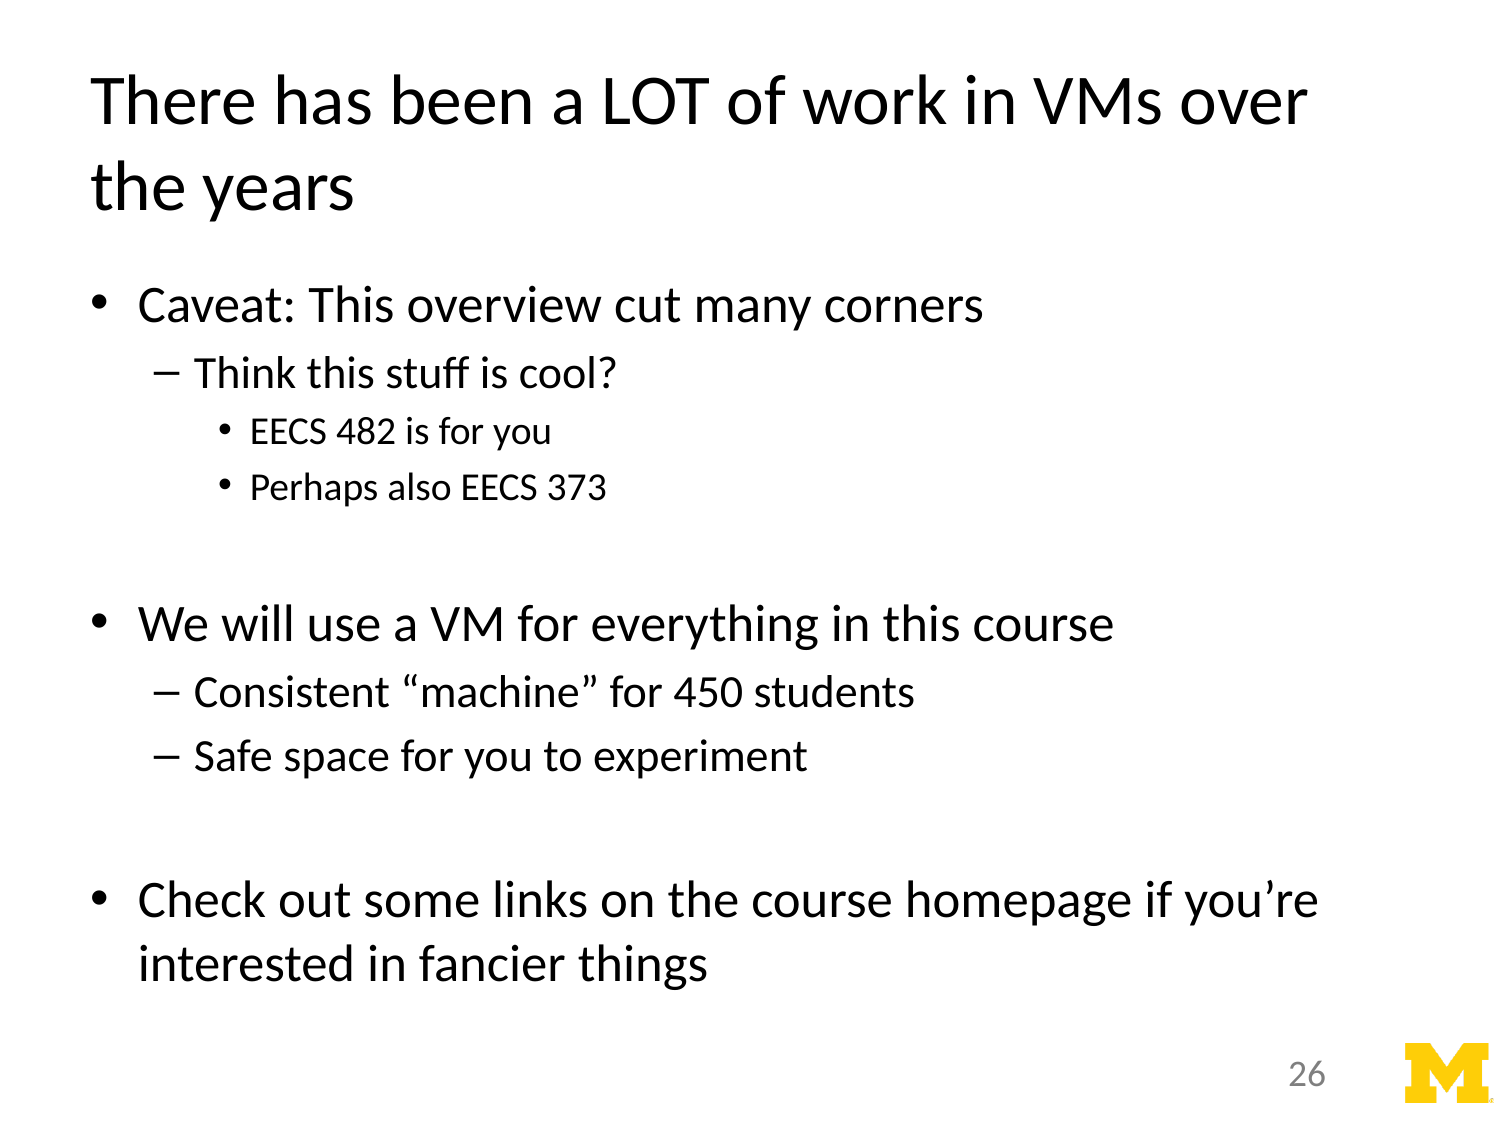

# There has been a LOT of work in VMs over the years
Caveat: This overview cut many corners
Think this stuff is cool?
EECS 482 is for you
Perhaps also EECS 373

We will use a VM for everything in this course
Consistent “machine” for 450 students
Safe space for you to experiment

Check out some links on the course homepage if you’re interested in fancier things